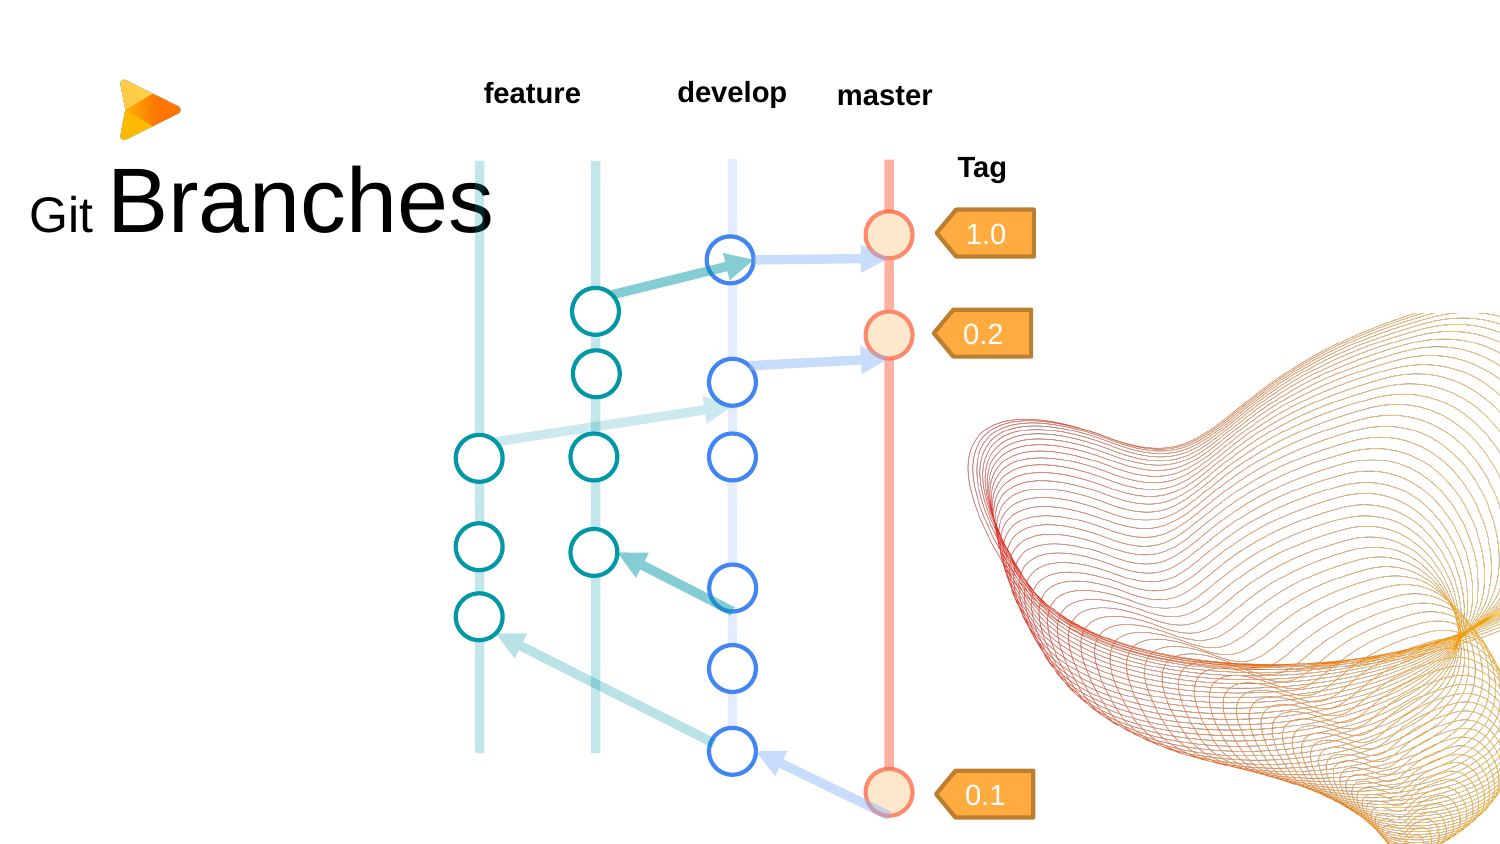

develop
feature
master
# Git Branches
Tag

1.0

0.2

0.1